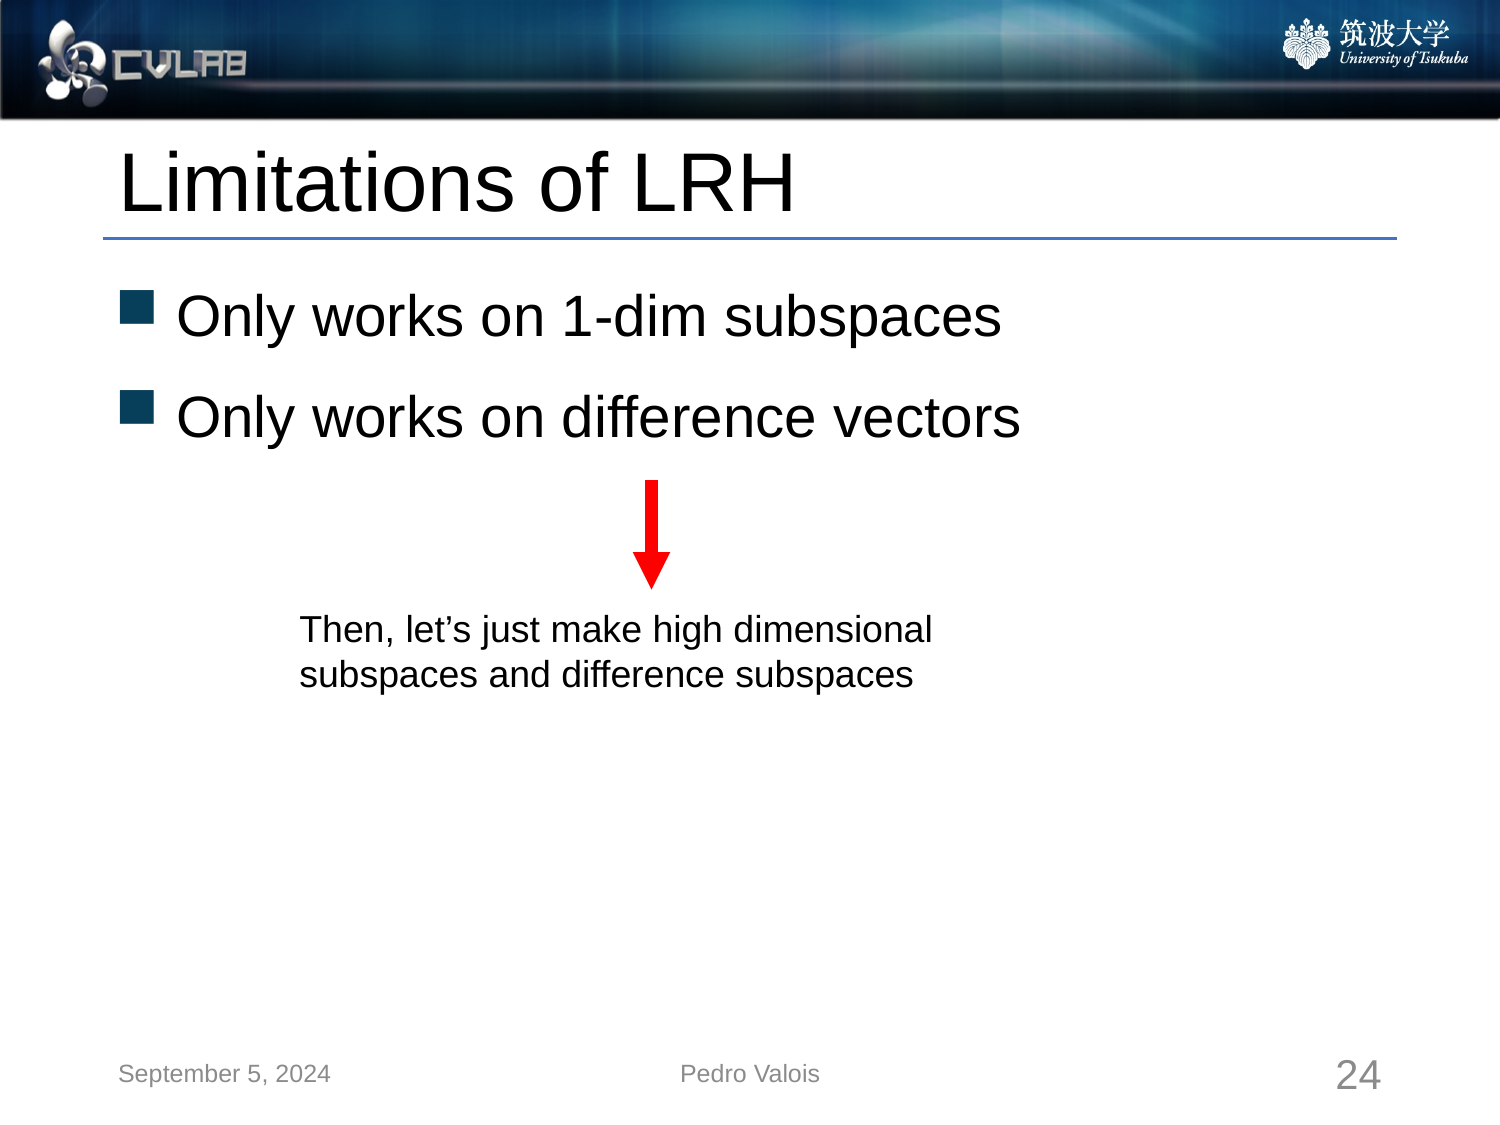

# Limitations of LRH
 Only works on 1-dim subspaces
 Only works on difference vectors
Then, let’s just make high dimensional subspaces and difference subspaces
September 5, 2024
Pedro Valois
24